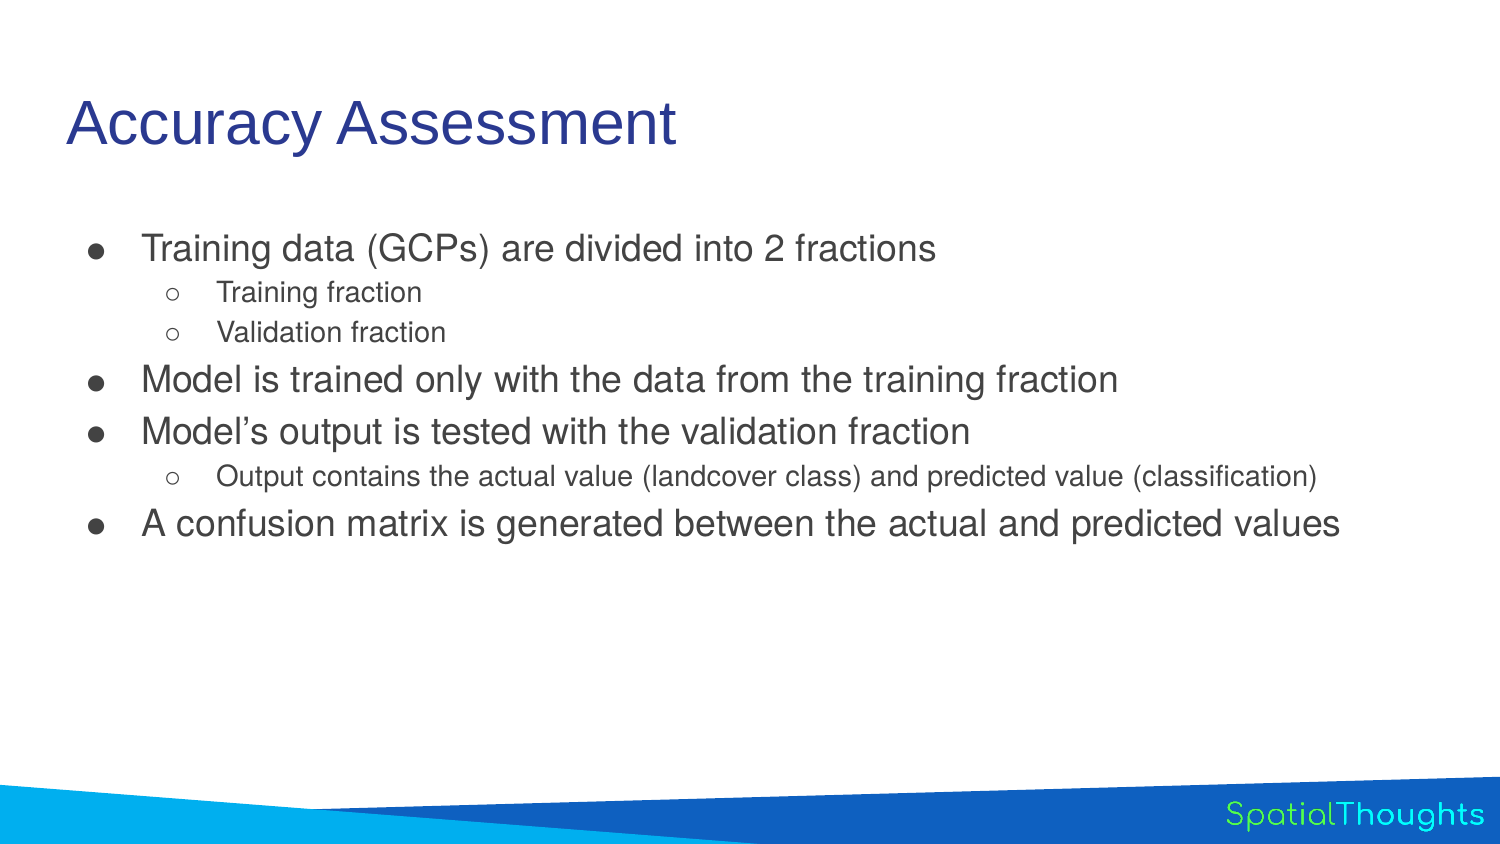

# Accuracy Assessment
Training data (GCPs) are divided into 2 fractions
Training fraction
Validation fraction
Model is trained only with the data from the training fraction
Model’s output is tested with the validation fraction
Output contains the actual value (landcover class) and predicted value (classification)
A confusion matrix is generated between the actual and predicted values